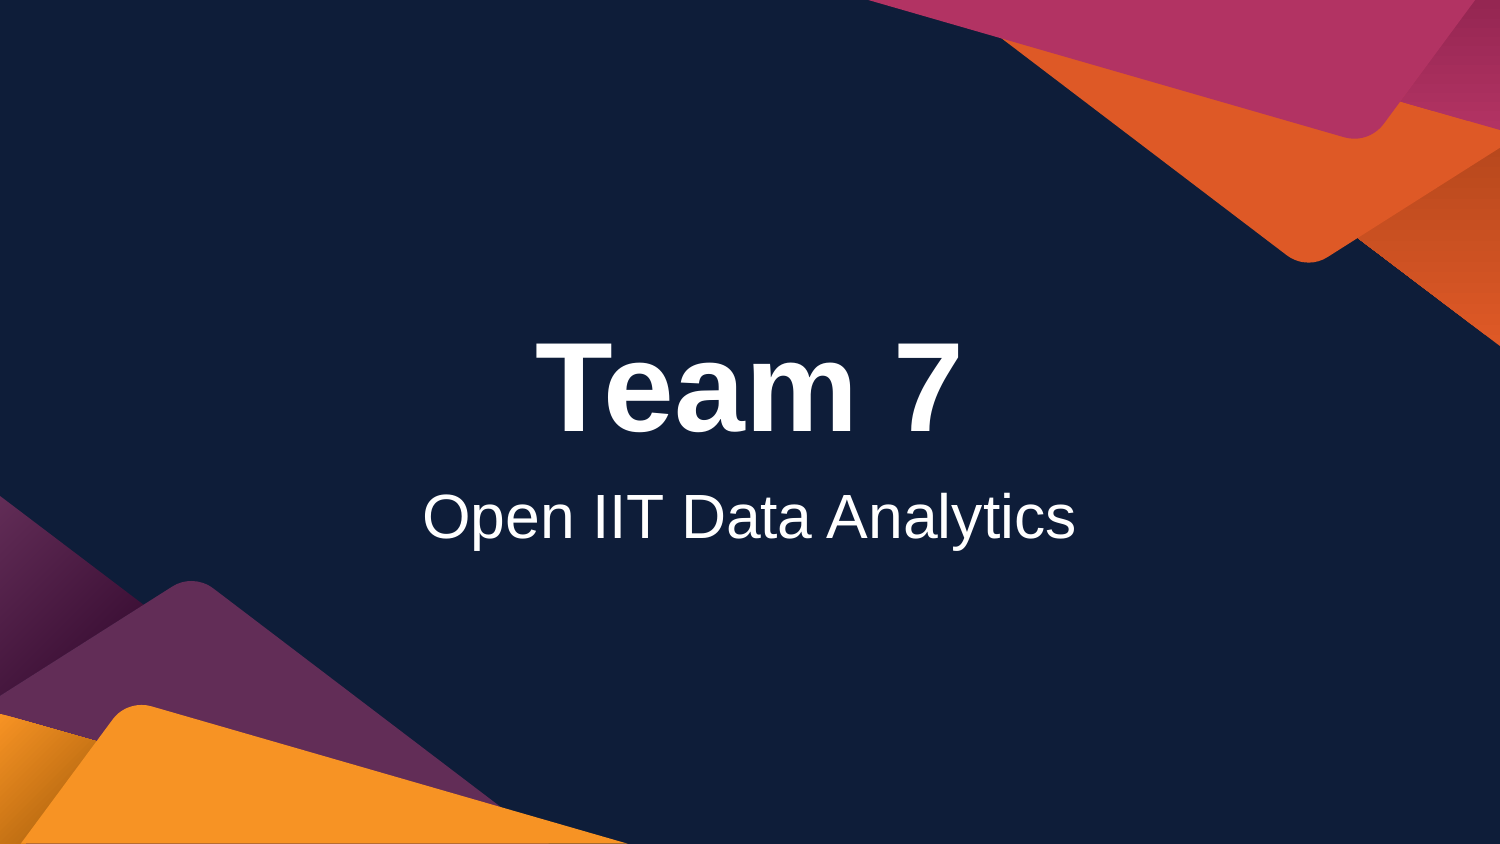

# Team 7

Open IIT Data Analytics